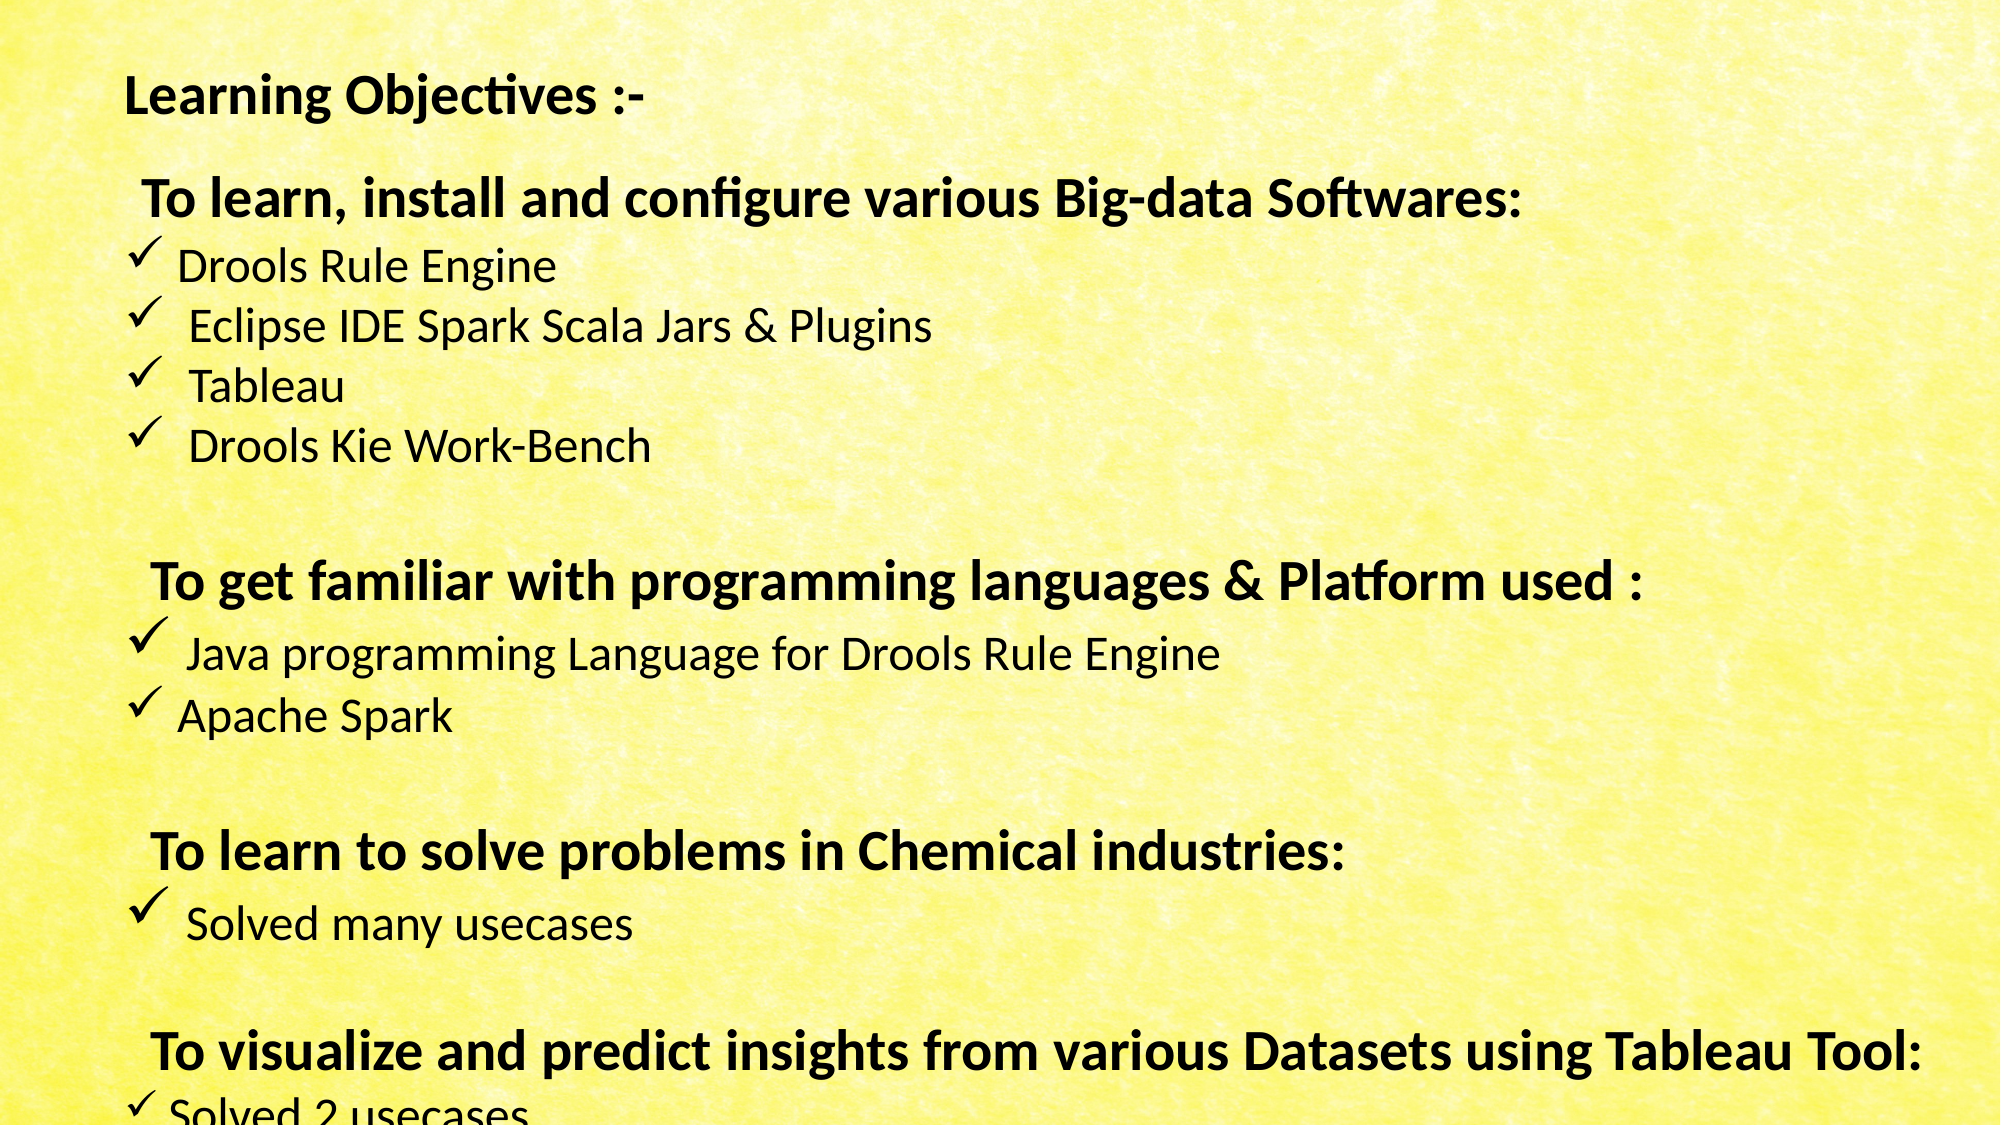

Learning Objectives :-
 To learn, install and configure various Big-data Softwares:
 Drools Rule Engine
  Eclipse IDE Spark Scala Jars & Plugins
  Tableau
  Drools Kie Work-Bench

  To get familiar with programming languages & Platform used :
 Java programming Language for Drools Rule Engine
 Apache Spark

  To learn to solve problems in Chemical industries:
 Solved many usecases

  To visualize and predict insights from various Datasets using Tableau Tool:
 Solved 2 usecases